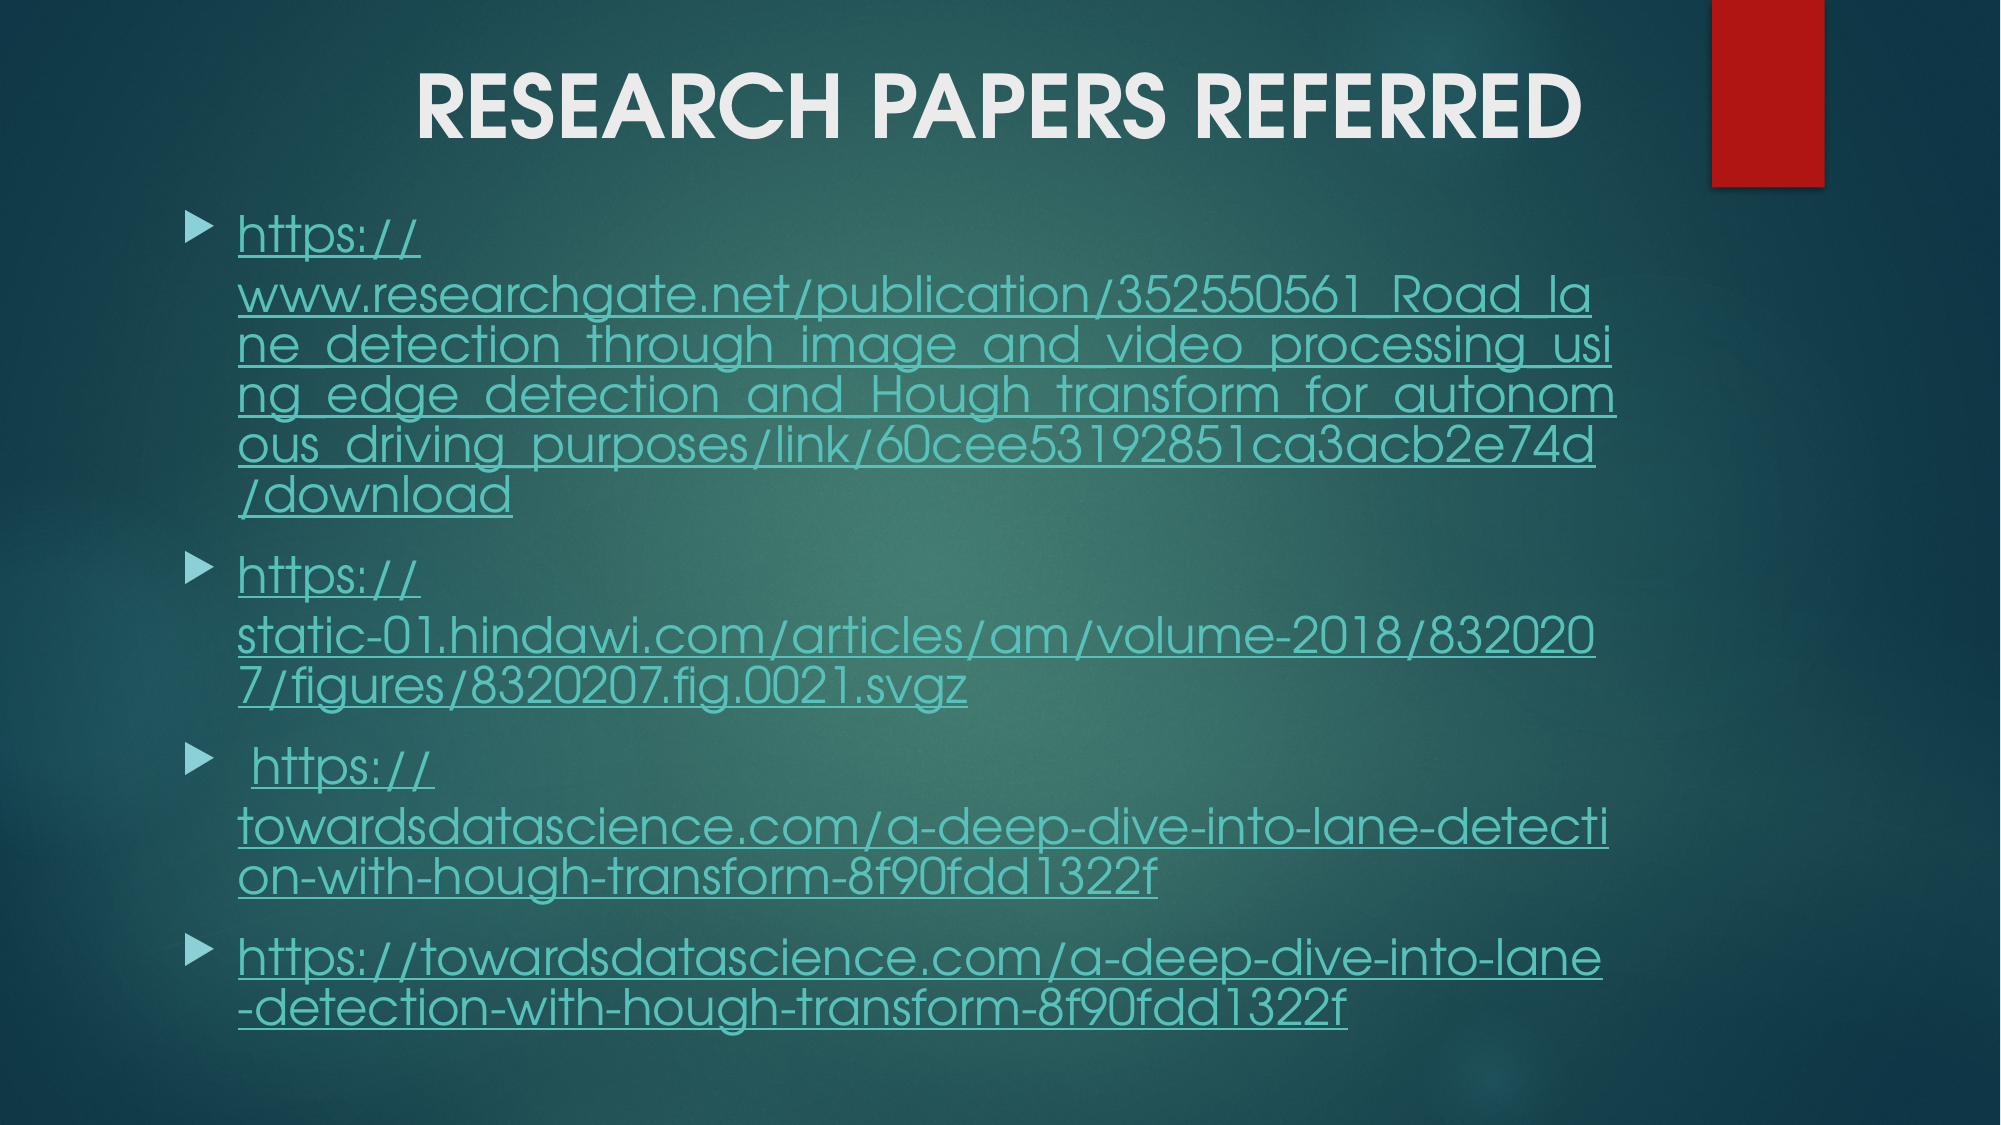

# RESEARCH PAPERS REFERRED
https://www.researchgate.net/publication/352550561_Road_lane_detection_through_image_and_video_processing_using_edge_detection_and_Hough_transform_for_autonomous_driving_purposes/link/60cee53192851ca3acb2e74d/download
https://static-01.hindawi.com/articles/am/volume-2018/8320207/figures/8320207.fig.0021.svgz
 https://towardsdatascience.com/a-deep-dive-into-lane-detection-with-hough-transform-8f90fdd1322f
https://towardsdatascience.com/a-deep-dive-into-lane-detection-with-hough-transform-8f90fdd1322f